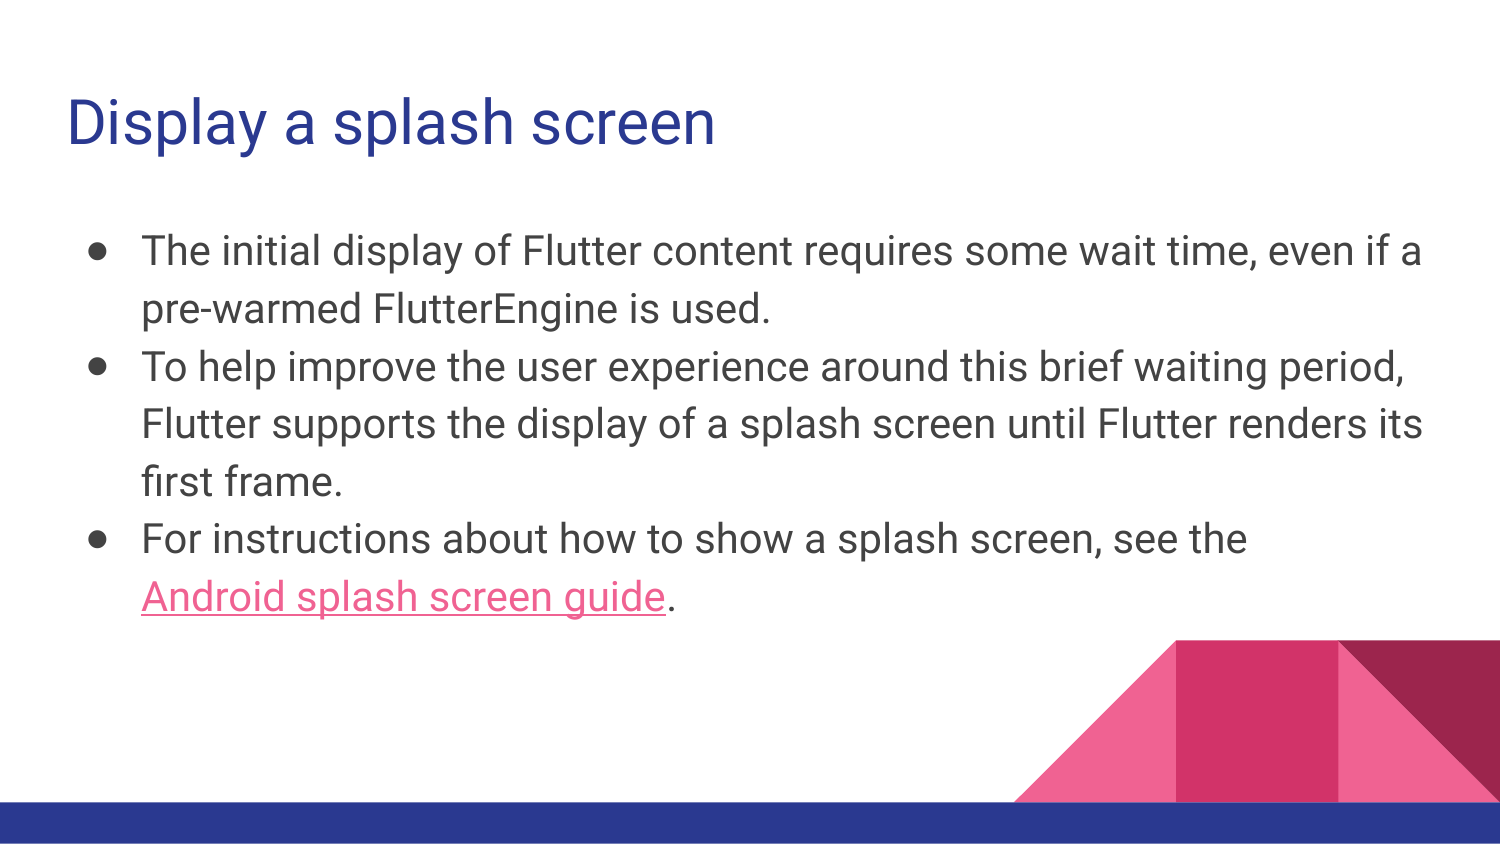

# Display a splash screen
The initial display of Flutter content requires some wait time, even if a pre-warmed FlutterEngine is used.
To help improve the user experience around this brief waiting period, Flutter supports the display of a splash screen until Flutter renders its first frame.
For instructions about how to show a splash screen, see the Android splash screen guide.